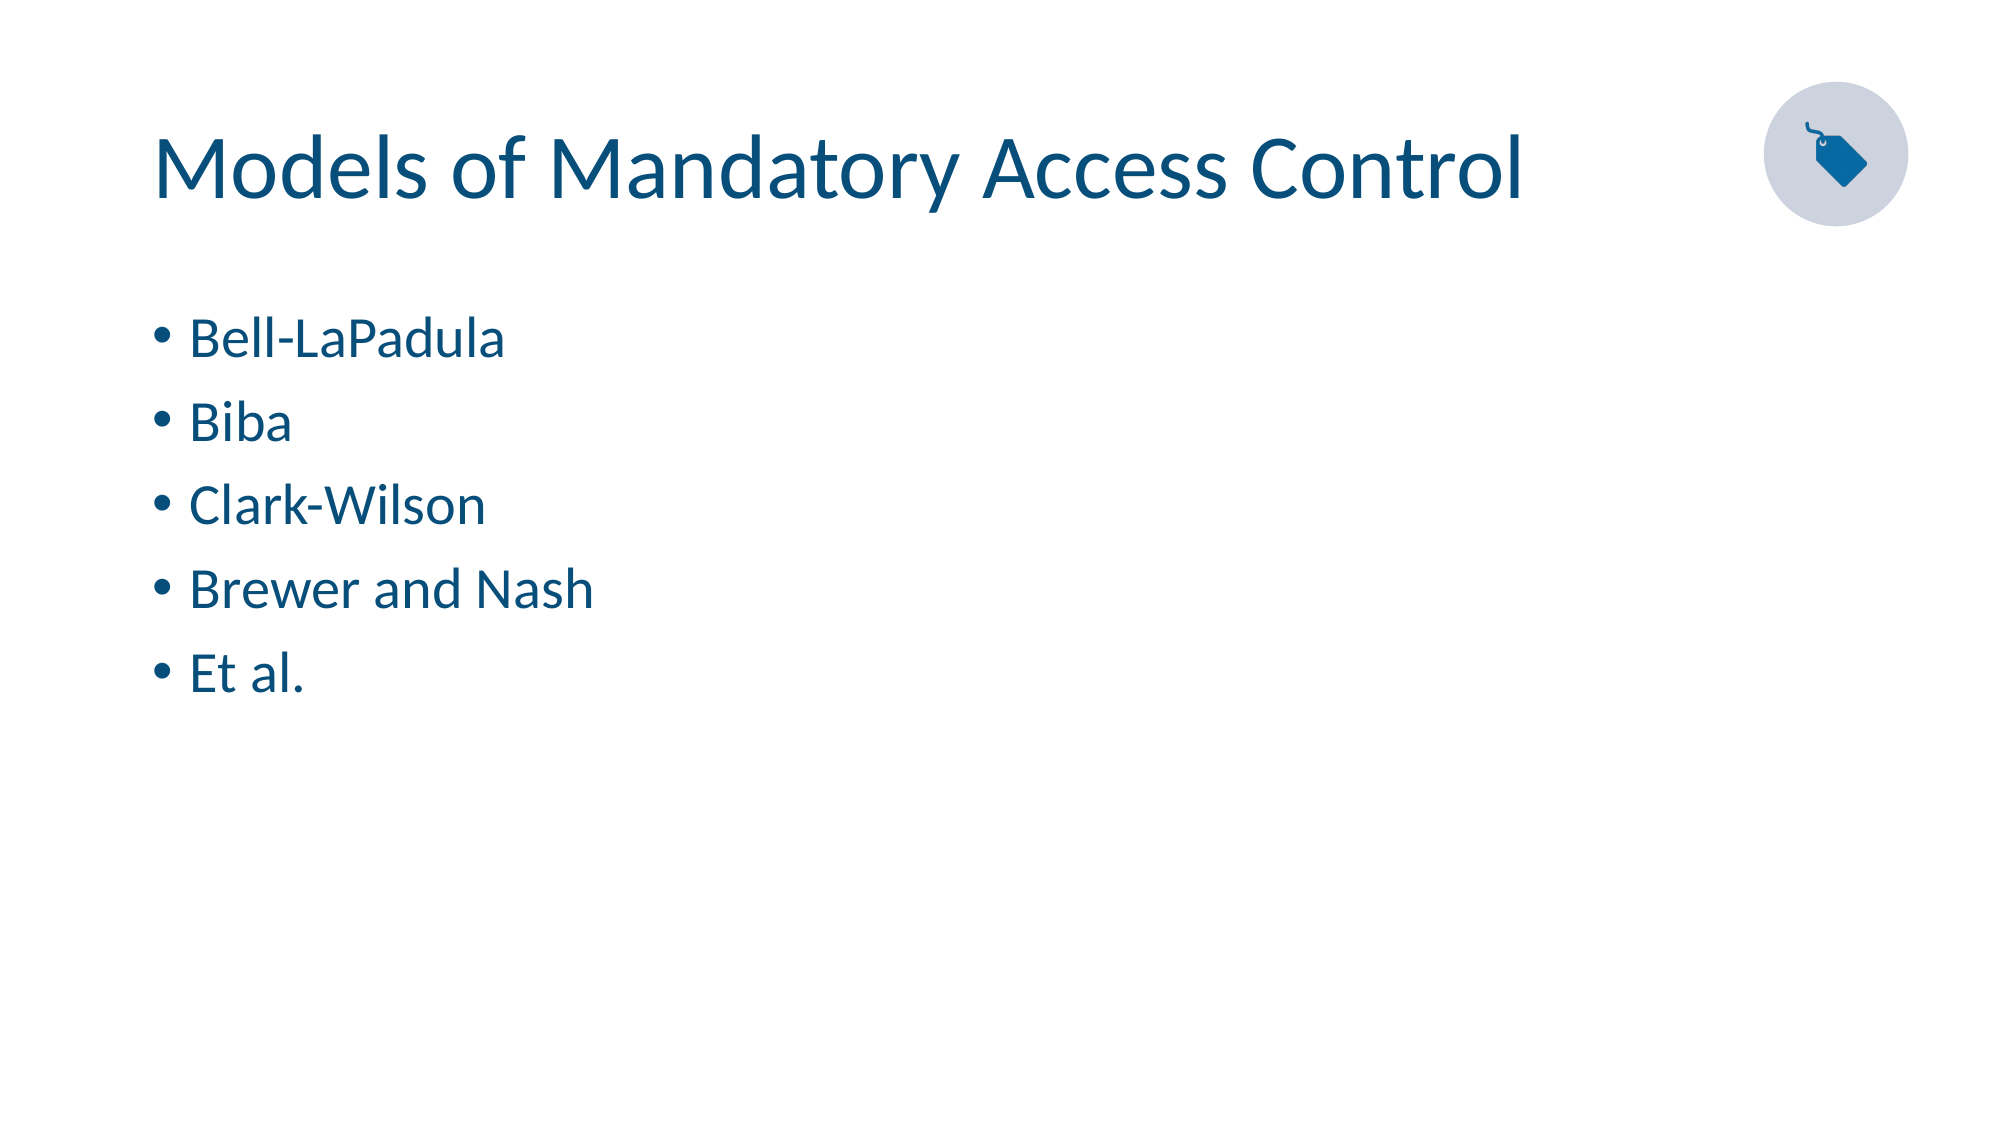

# Models of Mandatory Access Control

Bell-LaPadula
Biba
Clark-Wilson
Brewer and Nash
Et al.